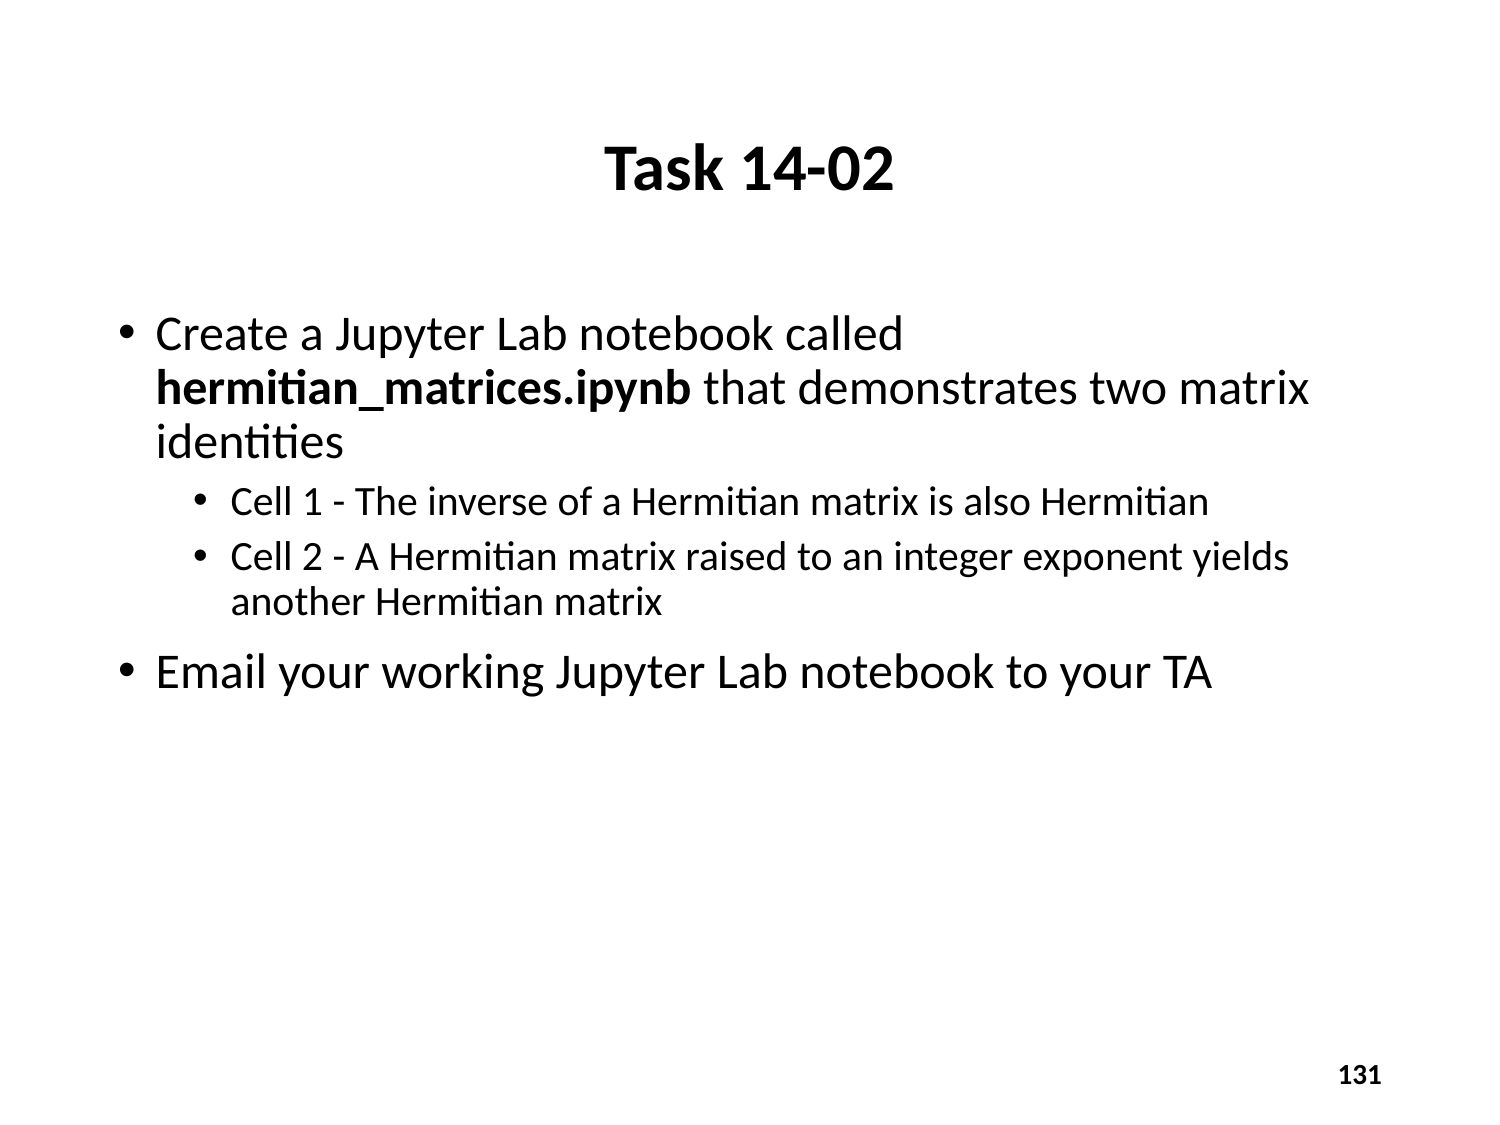

# Task 14-02
Create a Jupyter Lab notebook called hermitian_matrices.ipynb that demonstrates two matrix identities
Cell 1 - The inverse of a Hermitian matrix is also Hermitian
Cell 2 - A Hermitian matrix raised to an integer exponent yields another Hermitian matrix
Email your working Jupyter Lab notebook to your TA
131